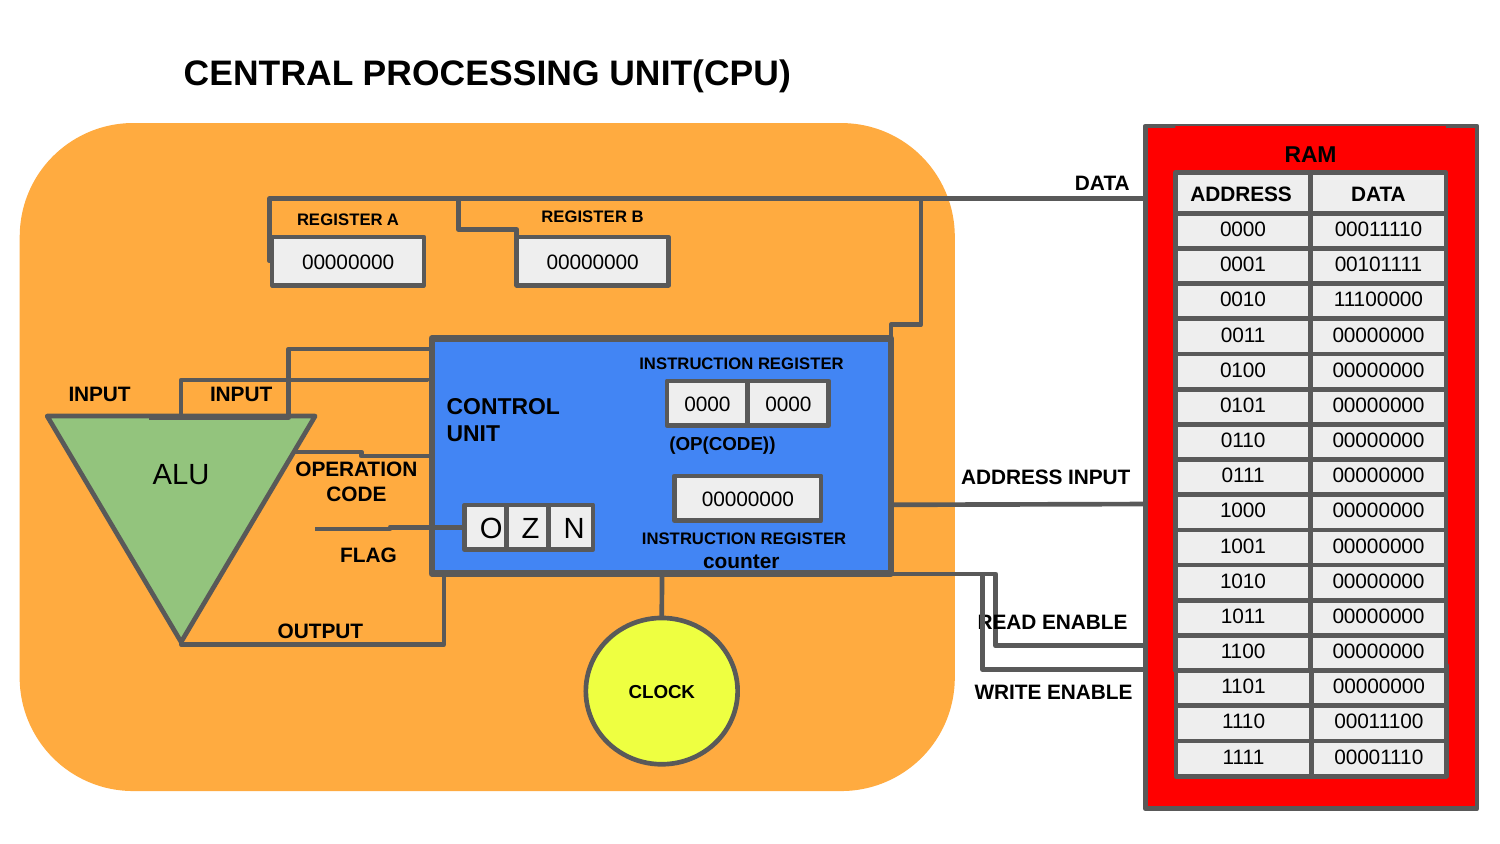

CENTRAL PROCESSING UNIT(CPU)

RAM
ADDRESS
DATA
0000
00011110
0001
00101111
0010
11100000
0011
00000000
0100
00000000
0101
00000000
0110
00000000
0111
00000000
1000
00000000
1001
00000000
1010
00000000
1011
00000000
1100
00000000
1101
00000000
1110
00011100
1111
00001110

DATA
REGISTER B
00000000
REGISTER A
00000000

CONTROL
UNIT

INSTRUCTION REGISTER
0000
(OP(CODE))
0000
00000000
INSTRUCTION REGISTER
counter
O
Z
N
INPUT
INPUT
ALU
OPERATION
CODE
ADDRESS INPUT
FLAG
WRITE ENABLE
READ ENABLE
OUTPUT
CLOCK